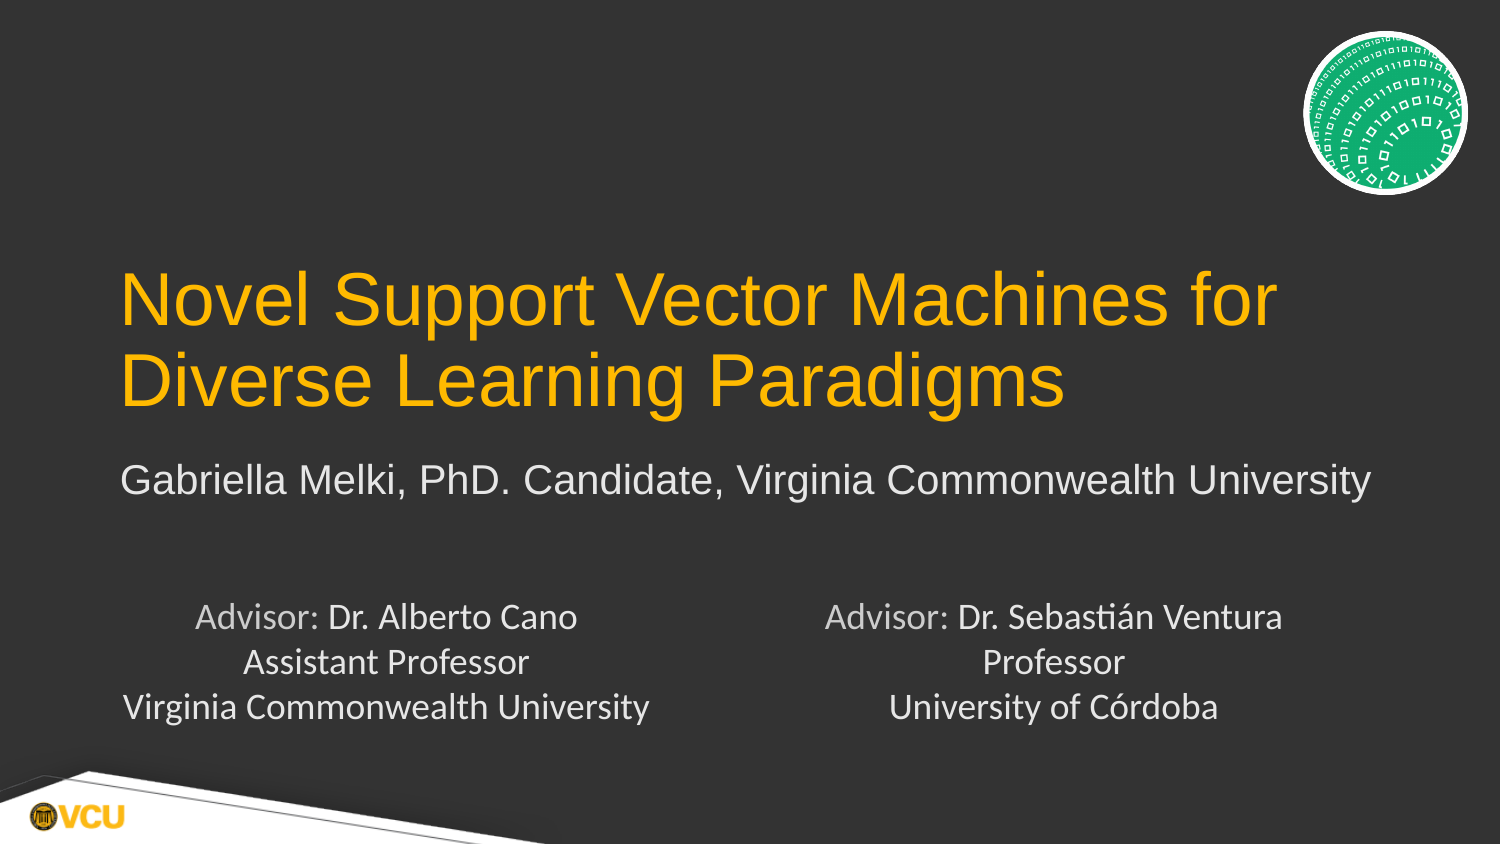

# Novel Support Vector Machines for Diverse Learning Paradigms
Gabriella Melki, PhD. Candidate, Virginia Commonwealth University
Advisor: Dr. Alberto Cano
Assistant Professor
Virginia Commonwealth University
Advisor: Dr. Sebastián Ventura
Professor
University of Córdoba

1